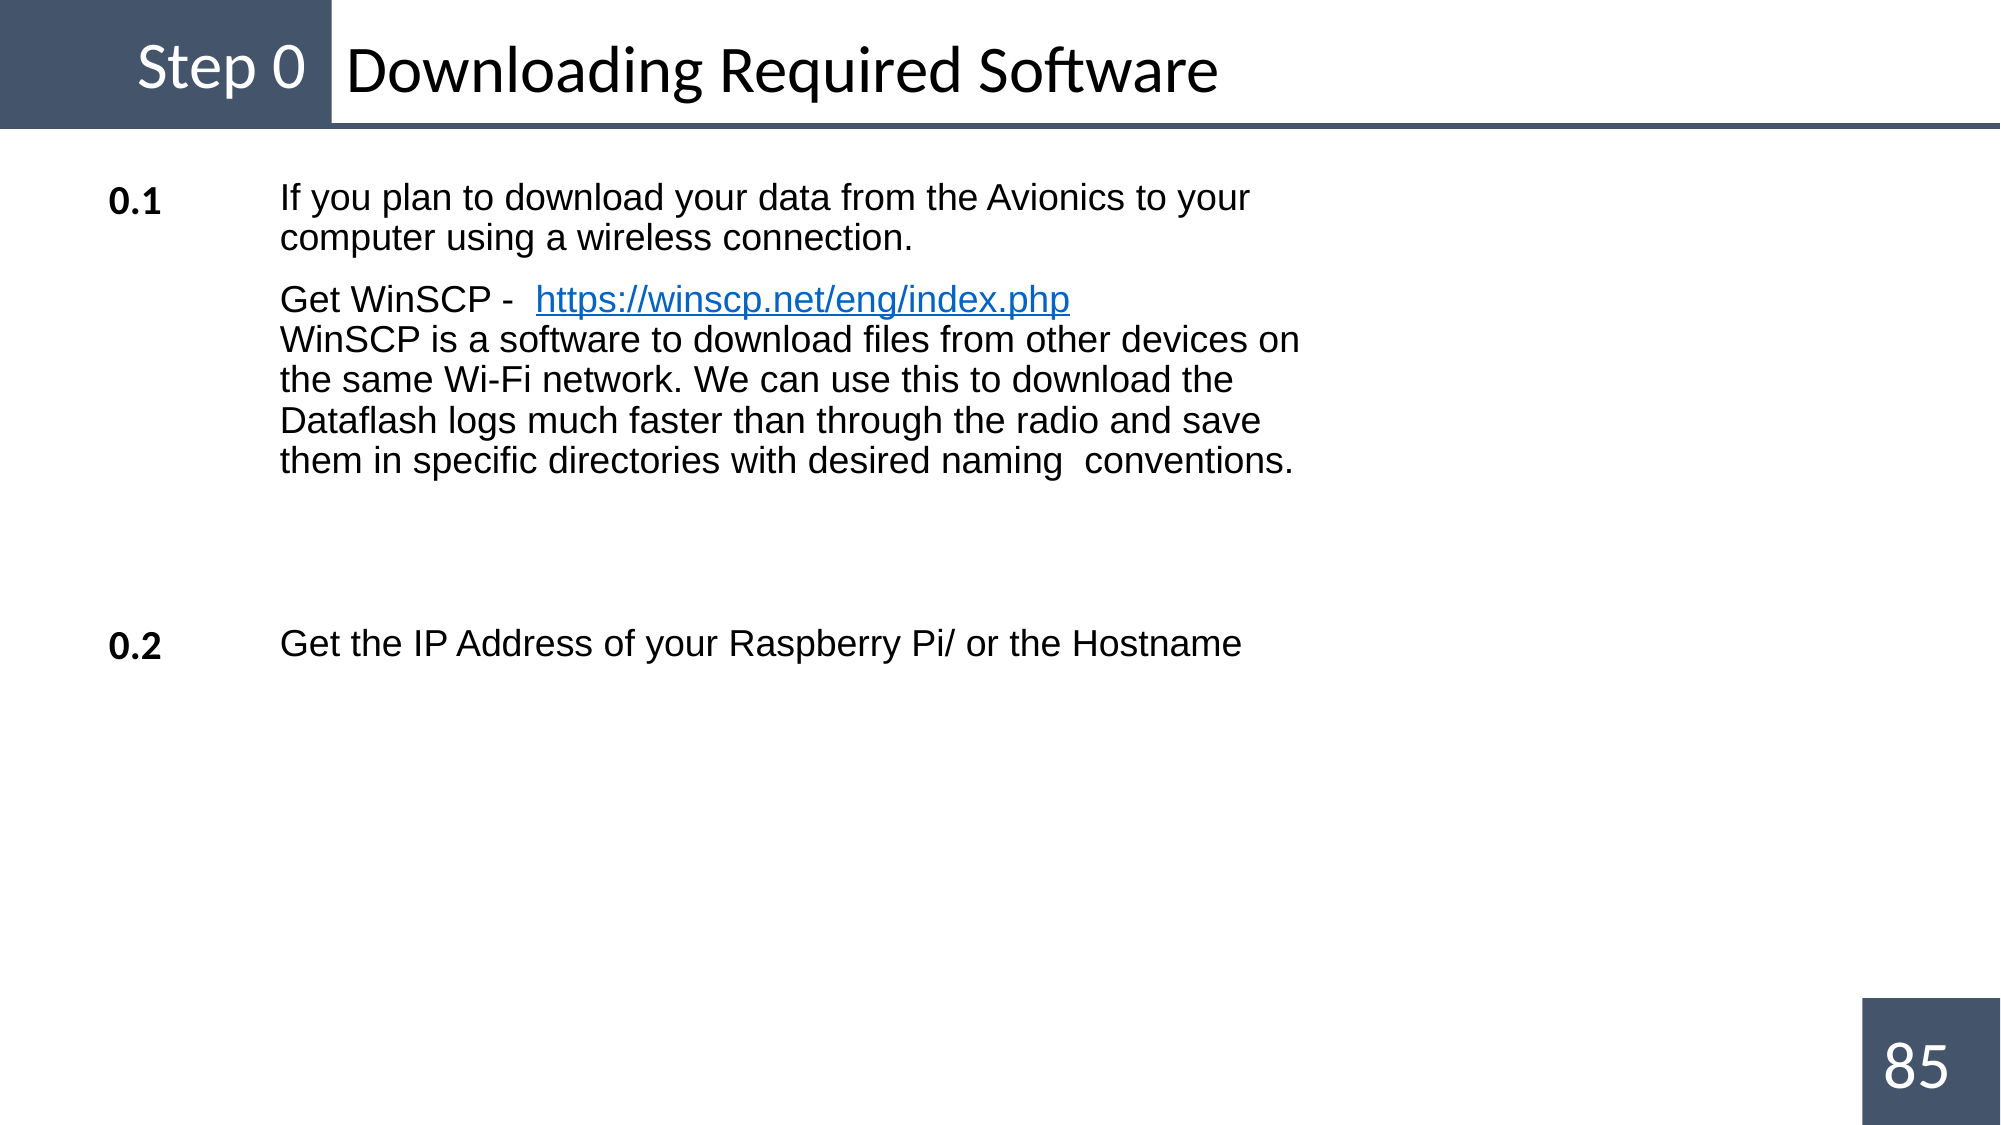

Downloading Required Software
Step 0
If you plan to download your data from the Avionics to your computer using a wireless connection.
Get WinSCP -  https://winscp.net/eng/index.php
WinSCP is a software to download files from other devices on the same Wi-Fi network. We can use this to download the Dataflash logs much faster than through the radio and save them in specific directories with desired naming  conventions.
0.1
0.2
Get the IP Address of your Raspberry Pi/ or the Hostname